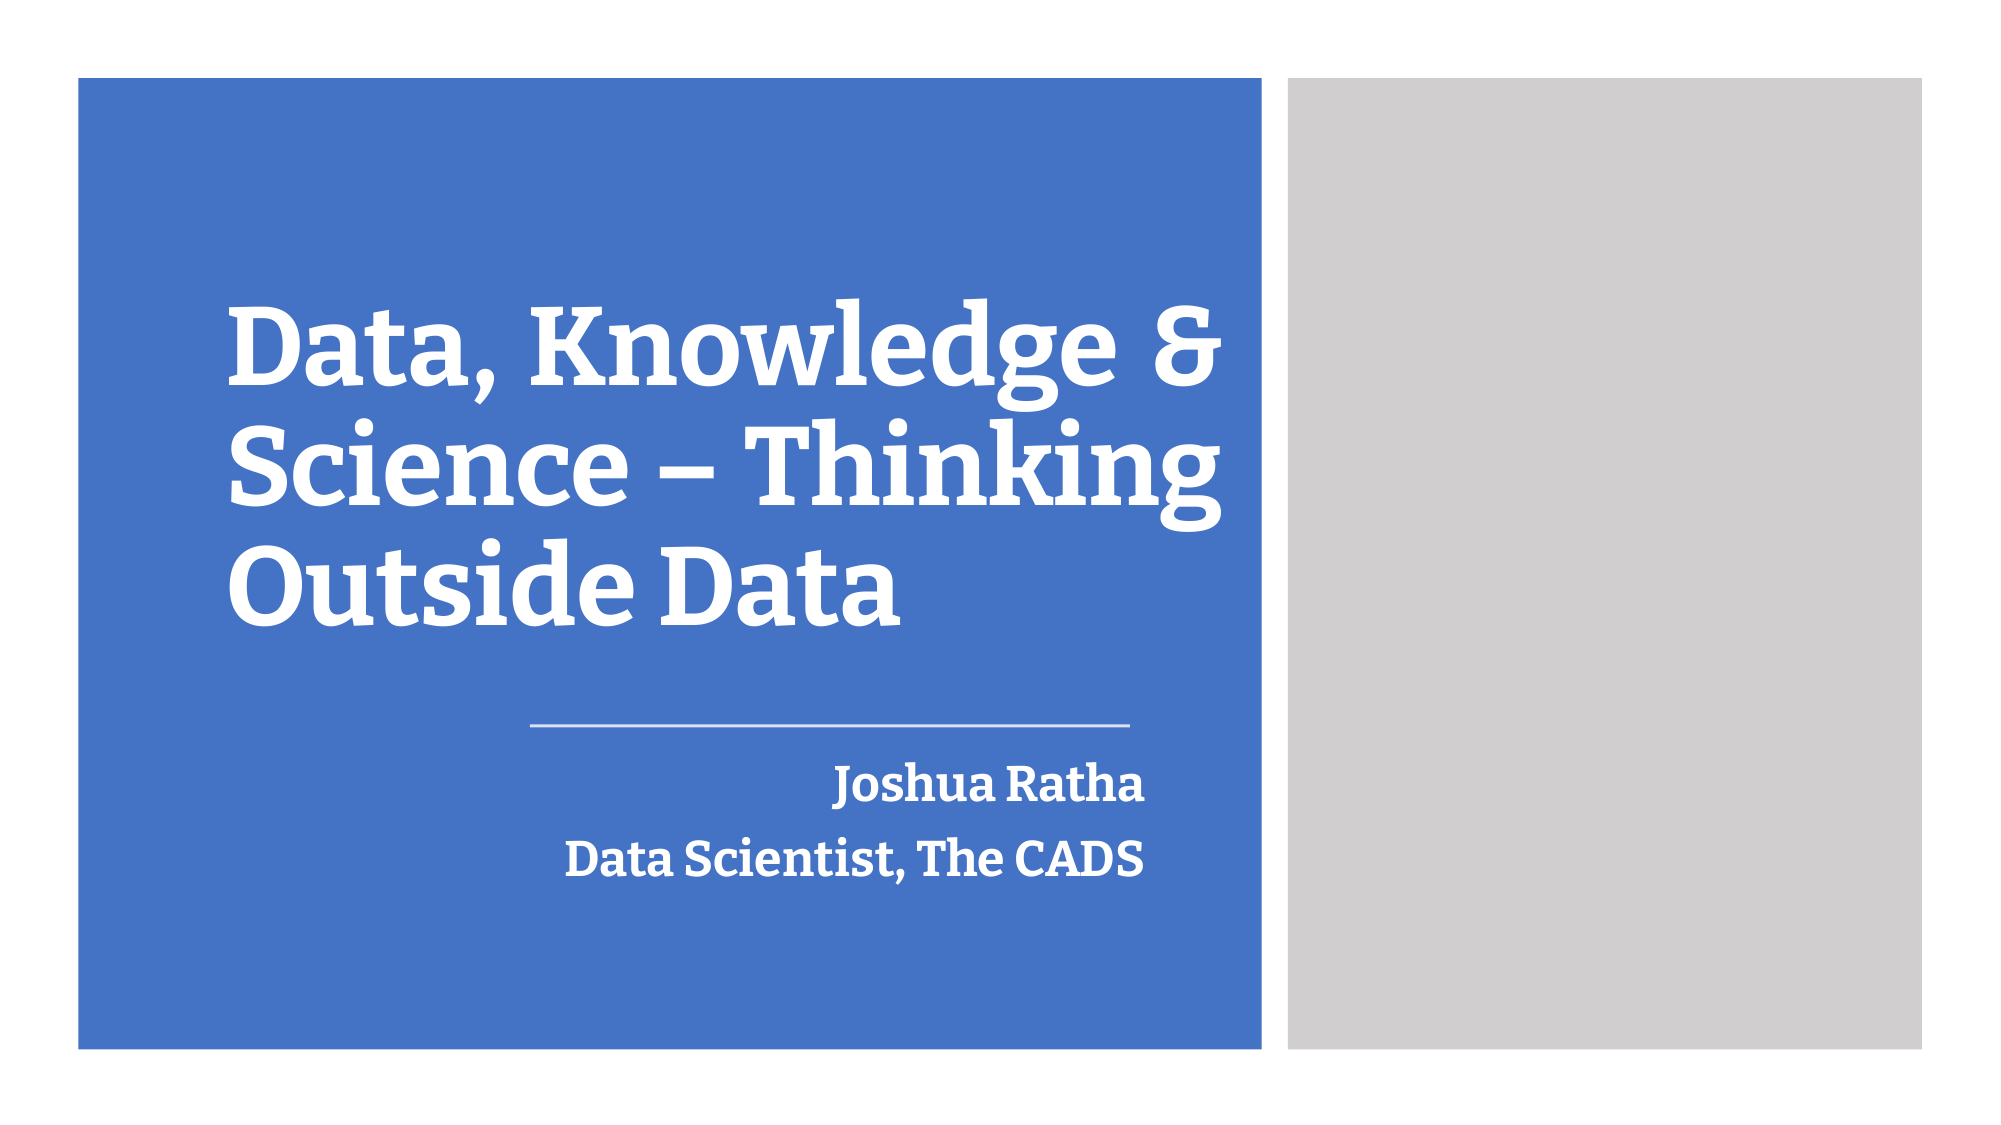

# Data, Knowledge & Science – Thinking Outside Data
Joshua Ratha
Data Scientist, The CADS